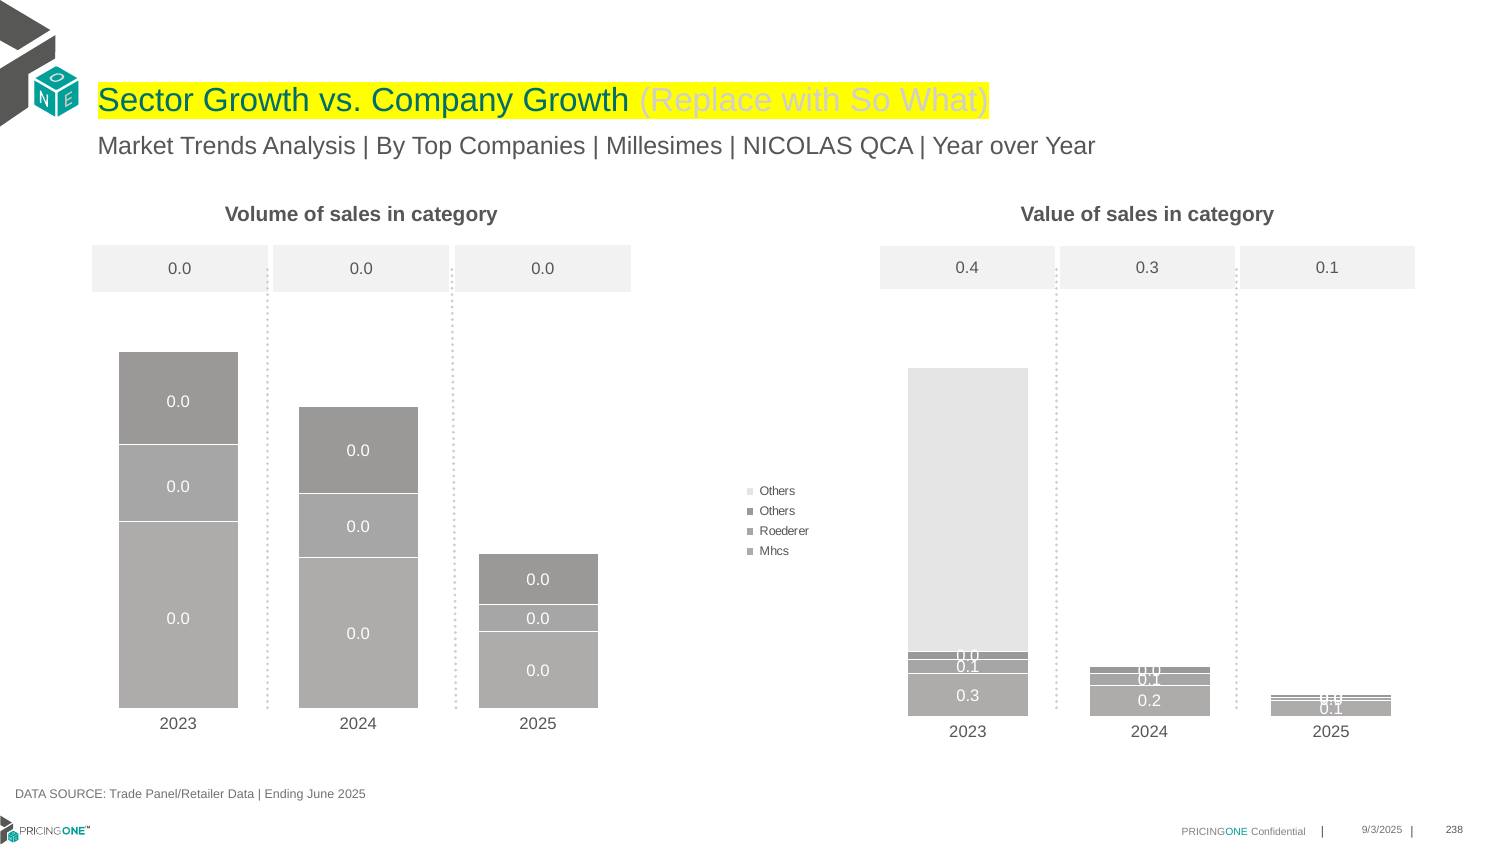

# Sector Growth vs. Company Growth (Replace with So What)
Market Trends Analysis | By Top Companies | Millesimes | NICOLAS QCA | Year over Year
| Value of sales in category |  |  |
| --- | --- | --- |
| 0.4 | 0.3 | 0.1 |
| Volume of sales in category |  |  |
| --- | --- | --- |
| 0.0 | 0.0 | 0.0 |

### Chart

| Category | Mhcs | Roederer | Others | Others |
|---|---|---|---|---|
| 2023 | 0.252579 | 0.085424 | 0.048364 | 1.697000000160187 |
| 2024 | 0.184078 | 0.068593 | 0.045596 | 0.0 |
| 2025 | 0.090747 | 0.021278 | 0.019543 | 0.0 |

### Chart

| Category | Mhcs | Roederer | Others | Others |
|---|---|---|---|---|
| 2023 | 0.000819 | 0.000338 | 0.000405 | 0.0 |
| 2024 | 0.000659 | 0.000282 | 0.00038 | -1.455191522836685e-11 |
| 2025 | 0.000336 | 0.000121 | 0.000221 | 0.0 |
DATA SOURCE: Trade Panel/Retailer Data | Ending June 2025

9/3/2025
238